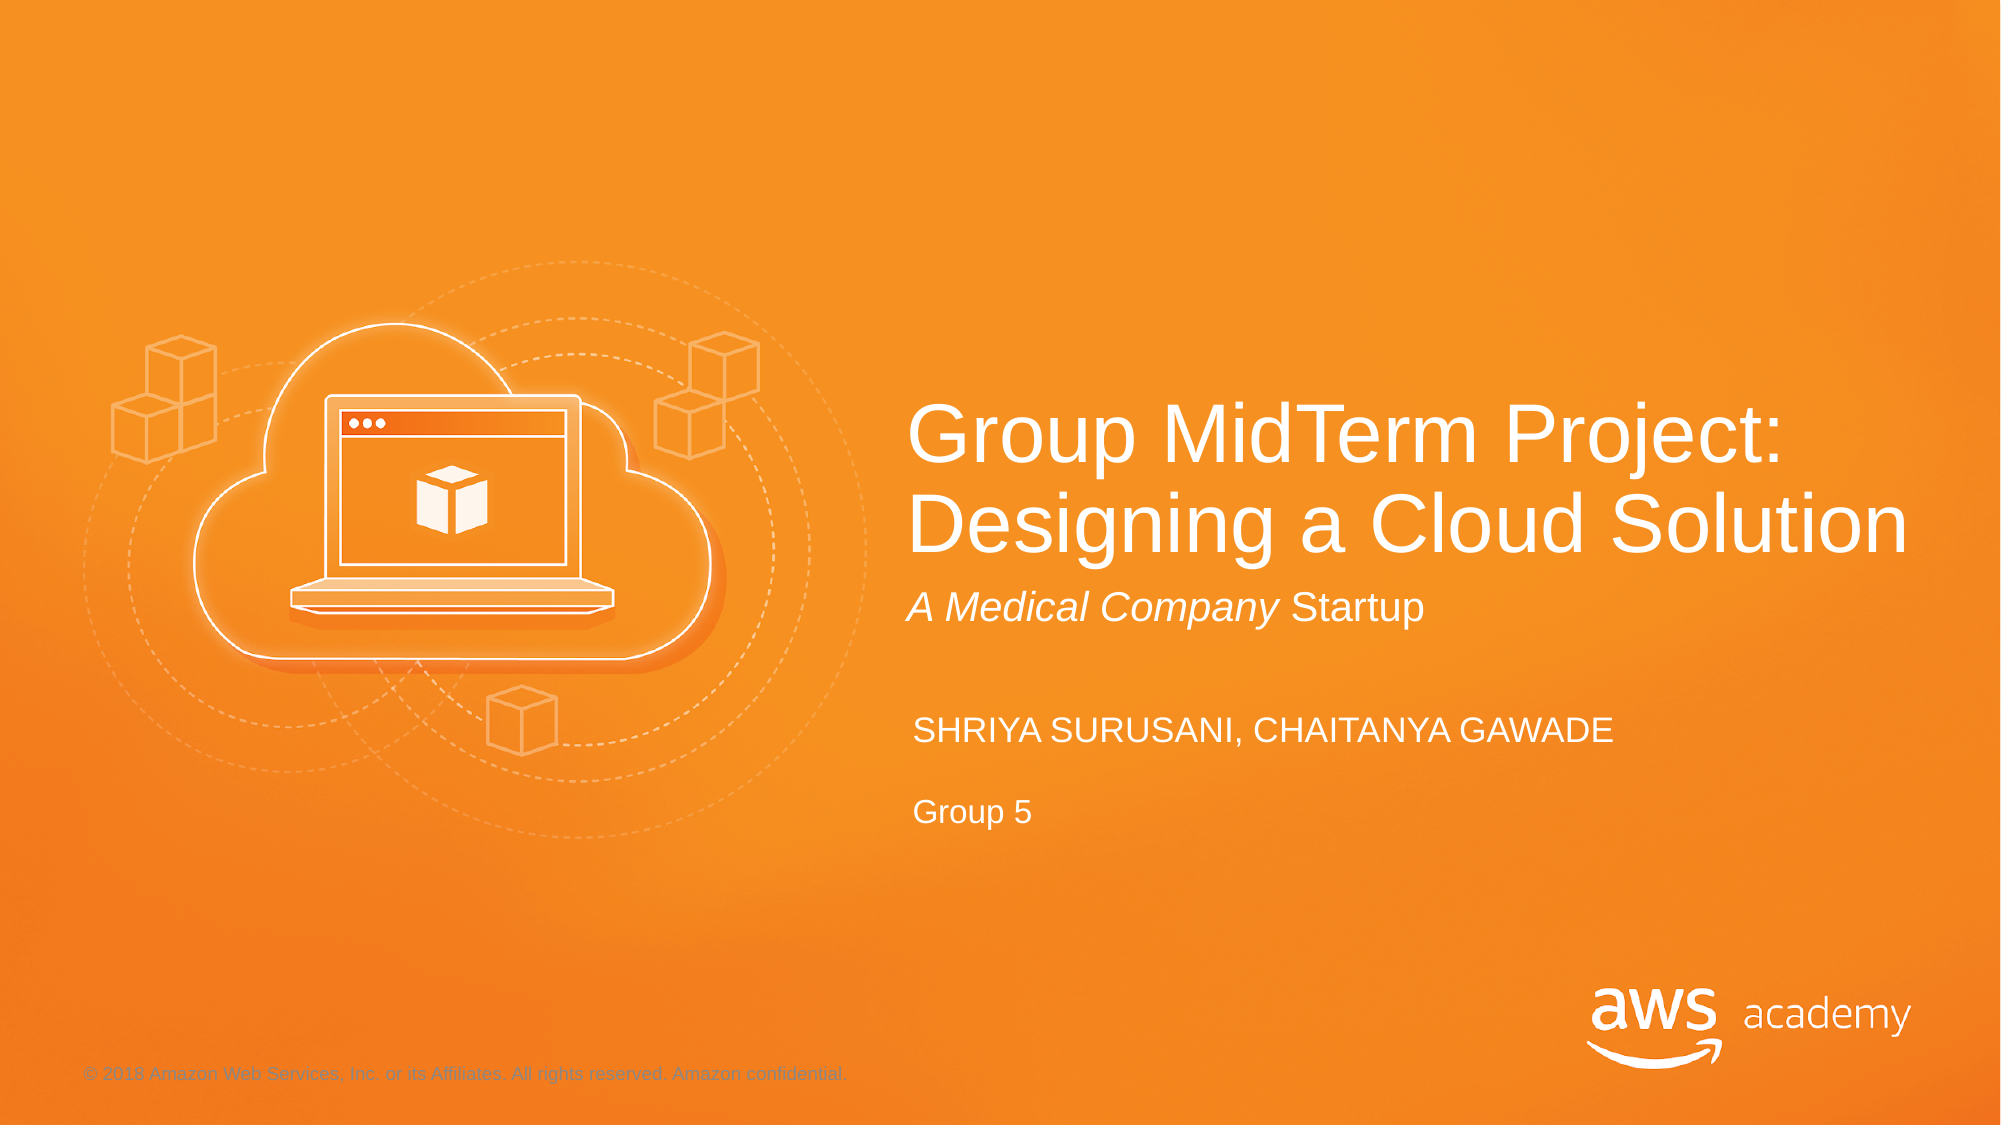

# Group MidTerm Project: Designing a Cloud Solution
A Medical Company Startup
SHRIYA SURUSANI, CHAITANYA GAWADE
Group 5
© 2018 Amazon Web Services, Inc. or its Affiliates. All rights reserved. Amazon confidential.